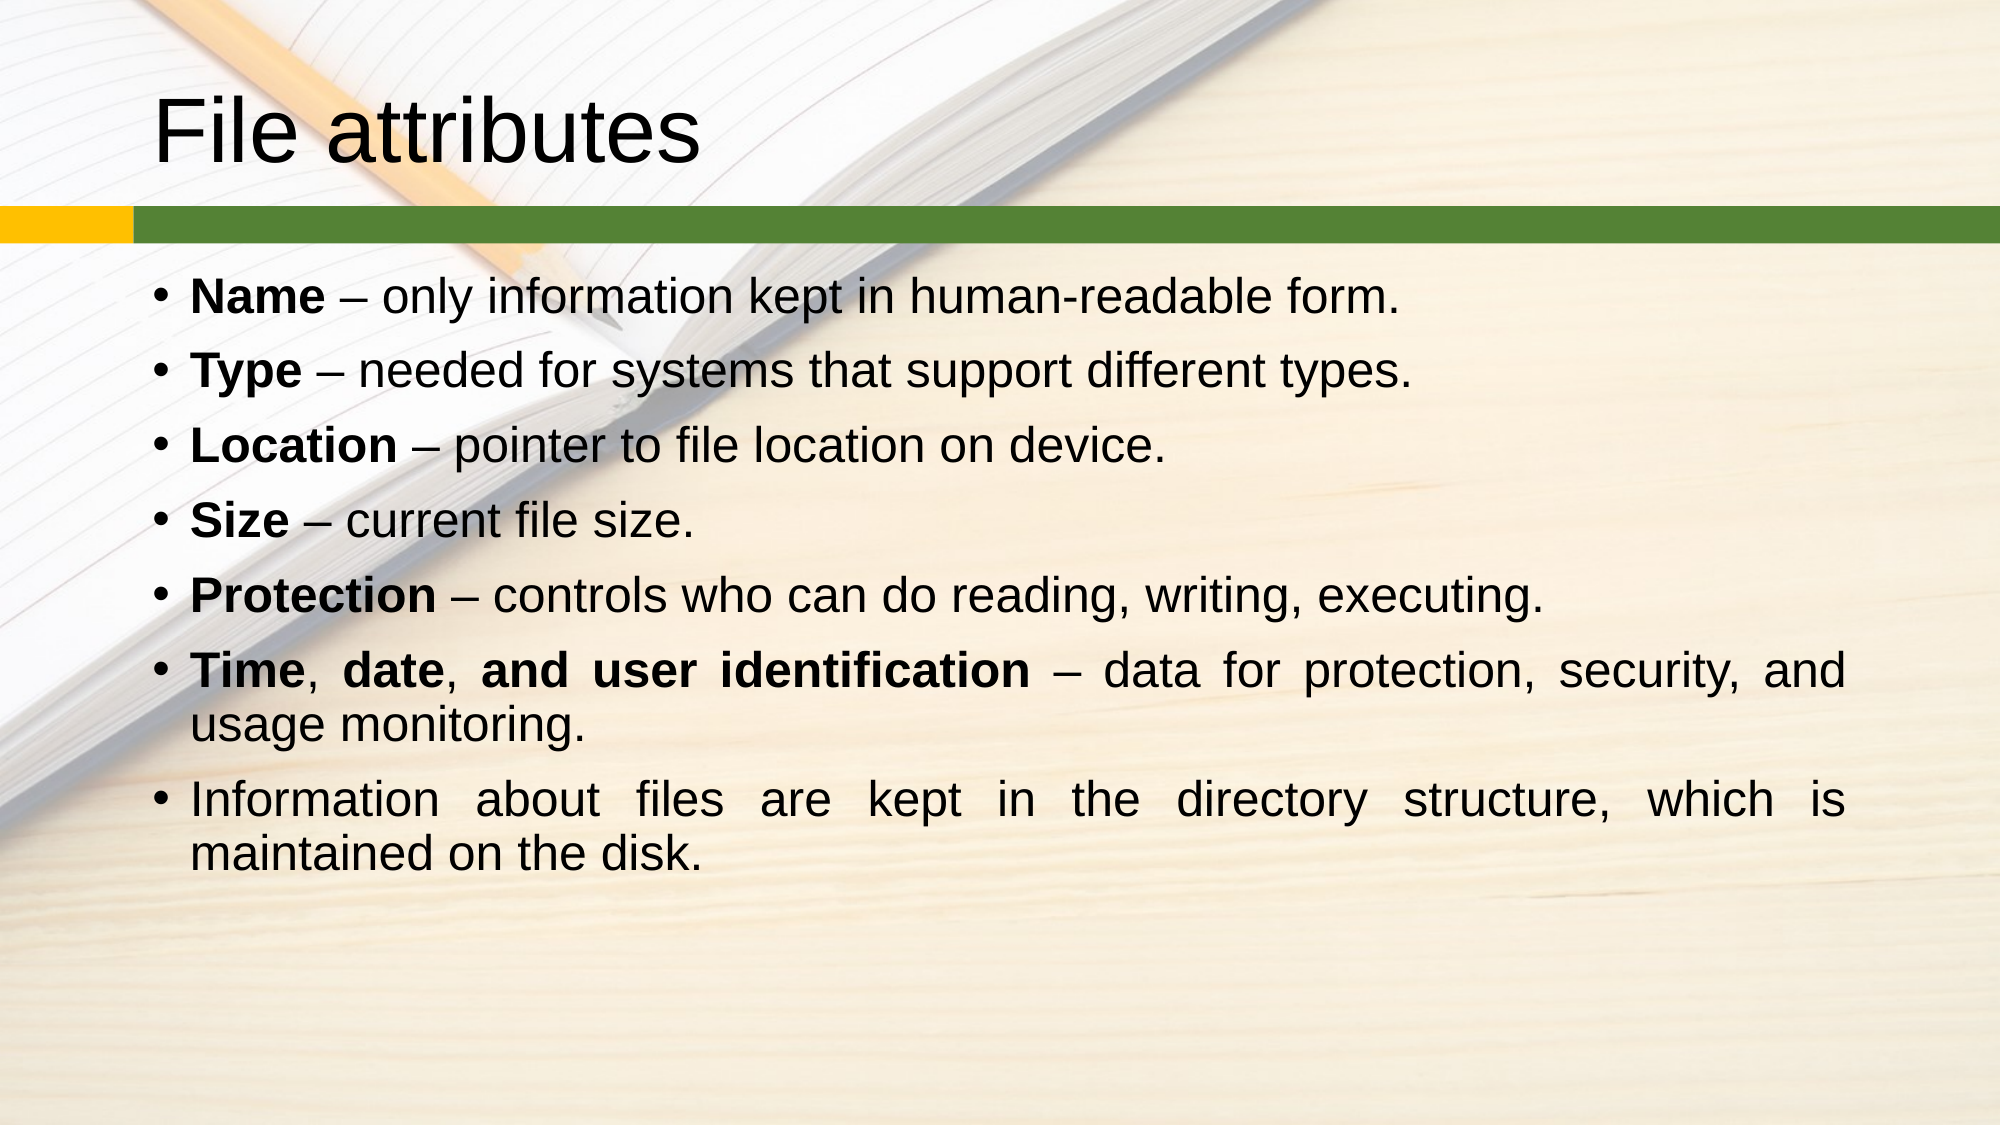

# File attributes
Name – only information kept in human-readable form.
Type – needed for systems that support different types.
Location – pointer to file location on device.
Size – current file size.
Protection – controls who can do reading, writing, executing.
Time, date, and user identification – data for protection, security, and usage monitoring.
Information about files are kept in the directory structure, which is maintained on the disk.